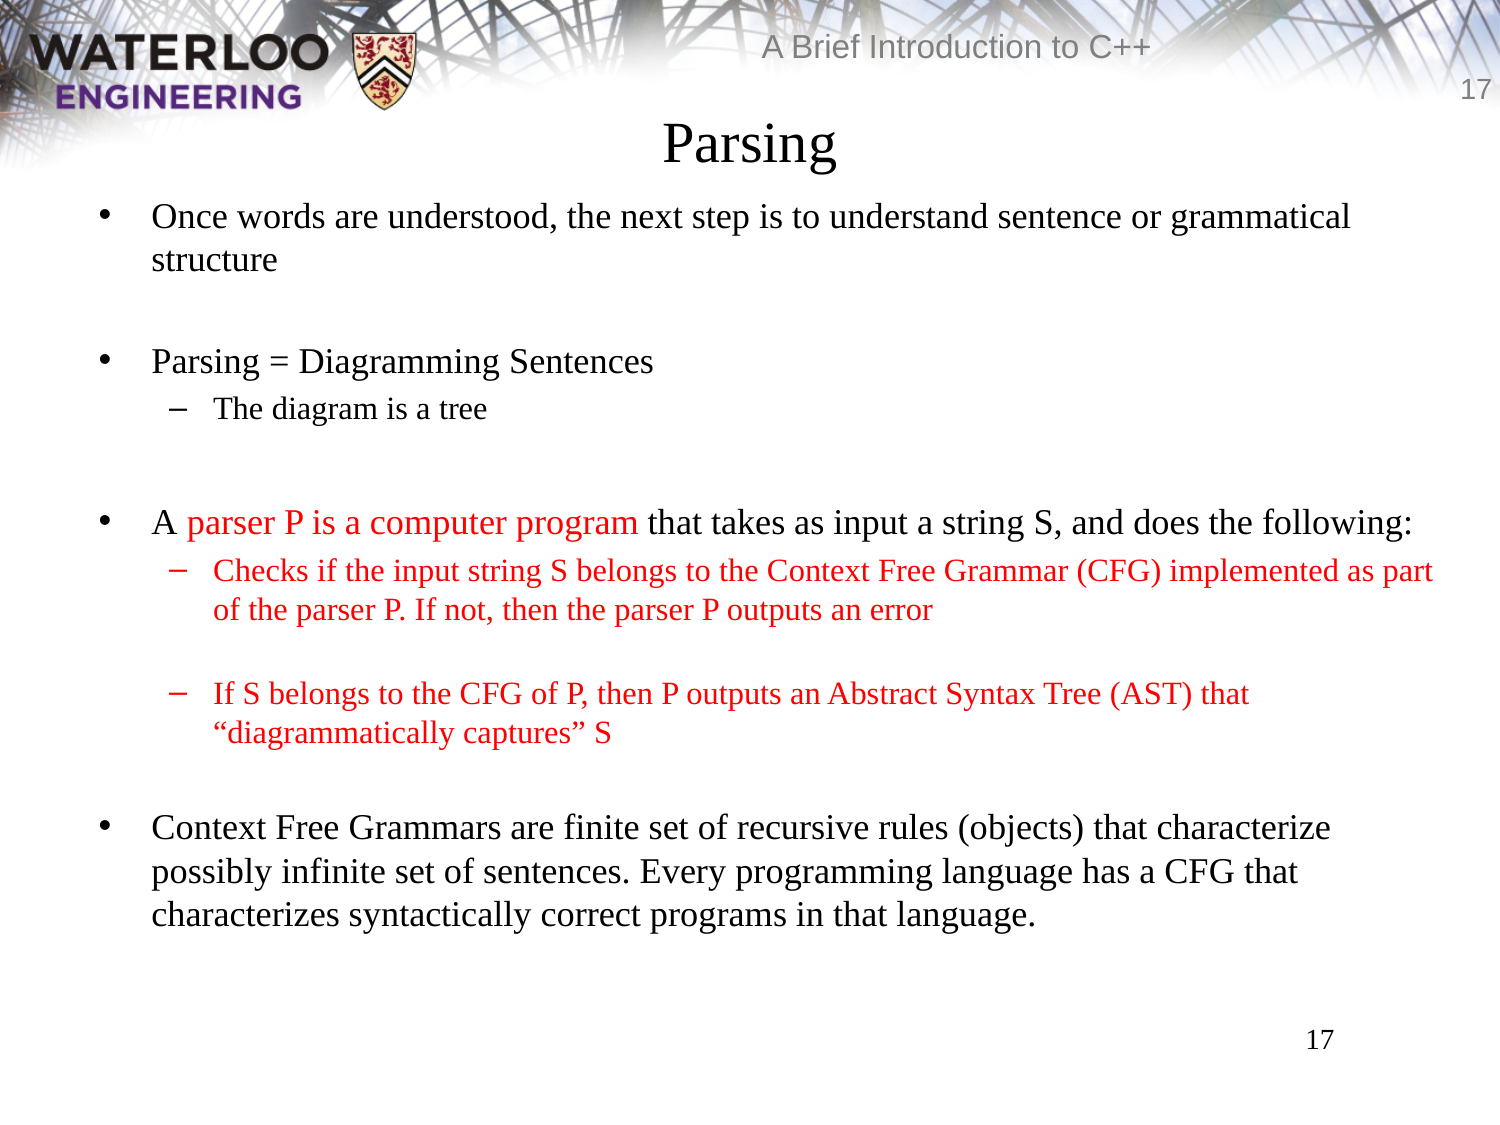

# Parsing
Once words are understood, the next step is to understand sentence or grammatical structure

Parsing = Diagramming Sentences
The diagram is a tree

A parser P is a computer program that takes as input a string S, and does the following:
Checks if the input string S belongs to the Context Free Grammar (CFG) implemented as part of the parser P. If not, then the parser P outputs an error
If S belongs to the CFG of P, then P outputs an Abstract Syntax Tree (AST) that “diagrammatically captures” S

Context Free Grammars are finite set of recursive rules (objects) that characterize possibly infinite set of sentences. Every programming language has a CFG that characterizes syntactically correct programs in that language.
17